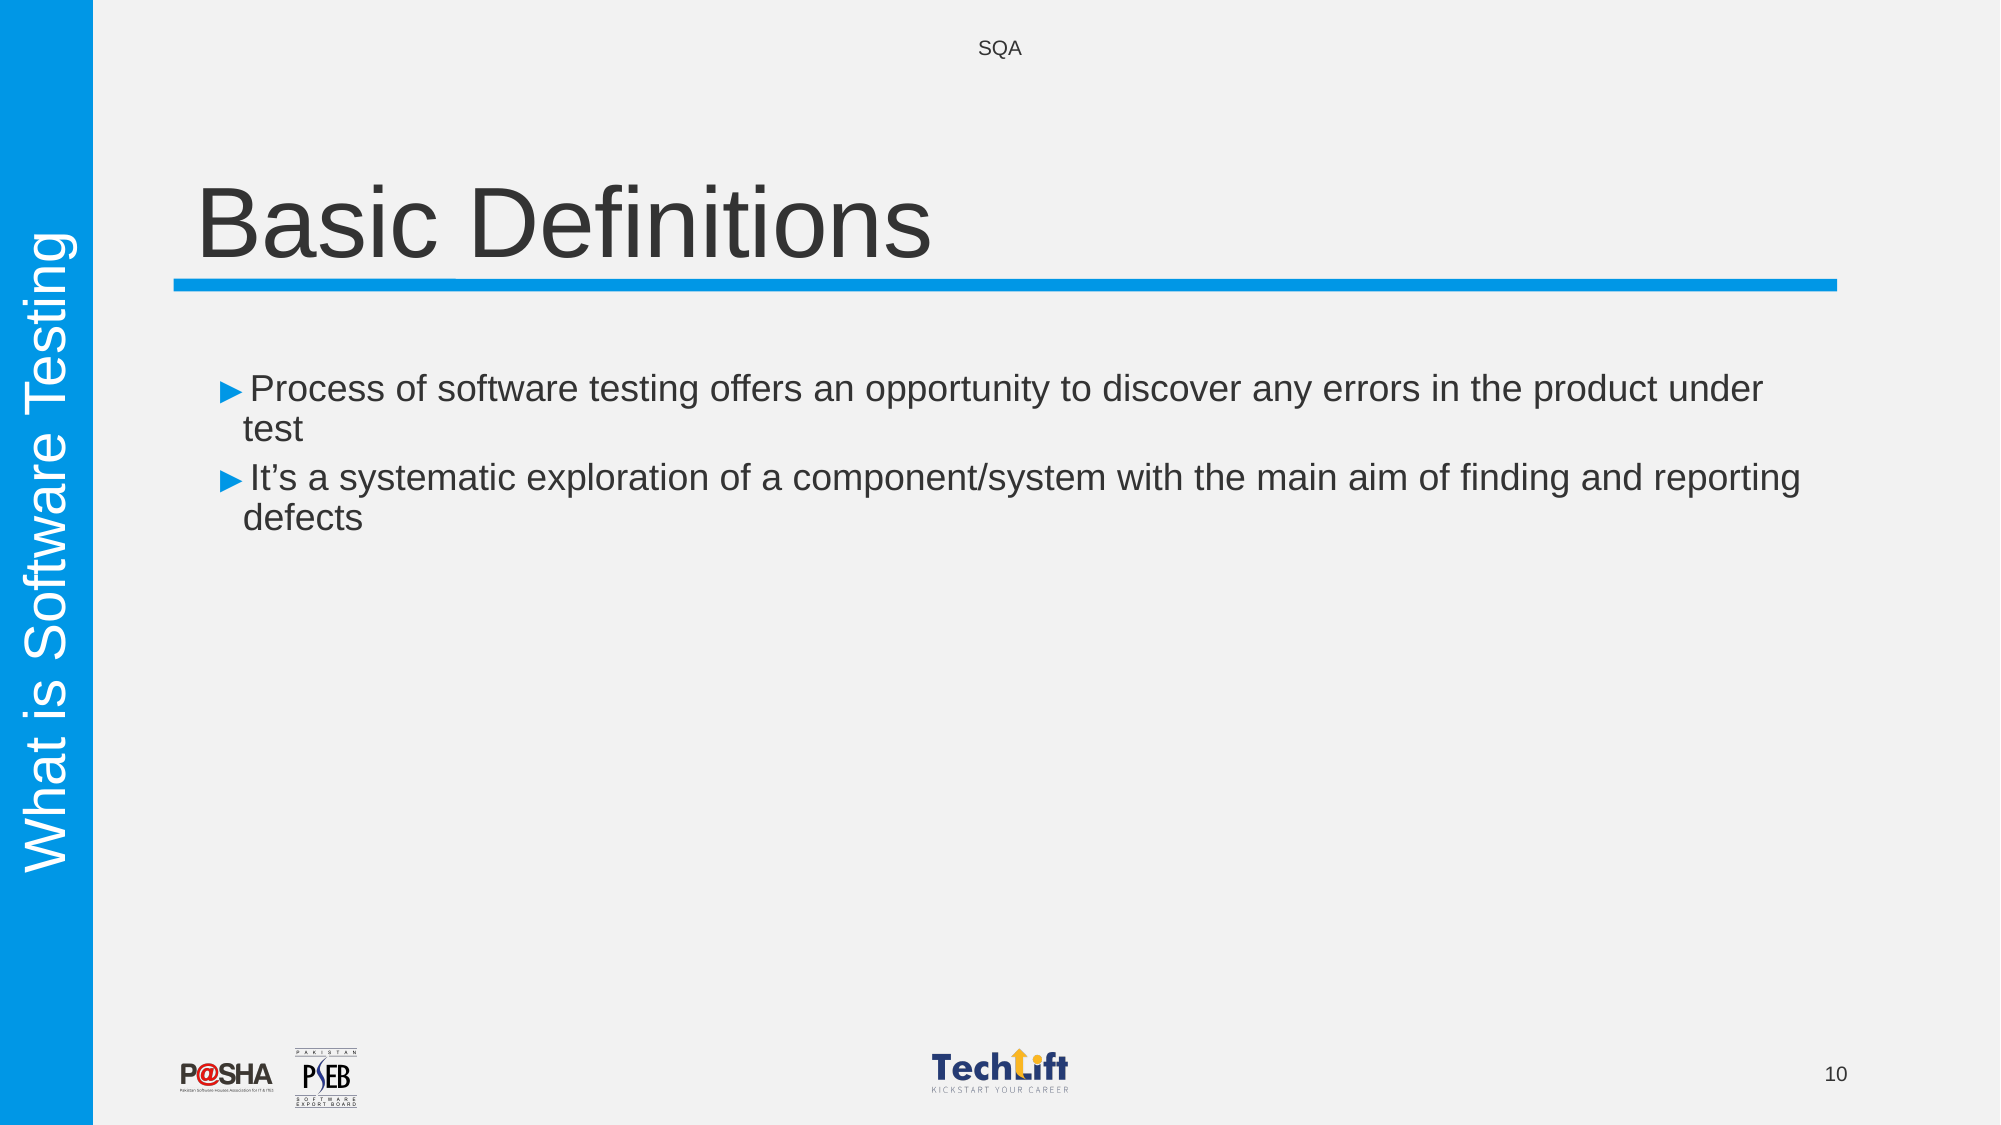

SQA
# Basic Definitions

Process of software testing offers an opportunity to discover any errors in the product under test
It’s a systematic exploration of a component/system with the main aim of finding and reporting defects
What is Software Testing
10